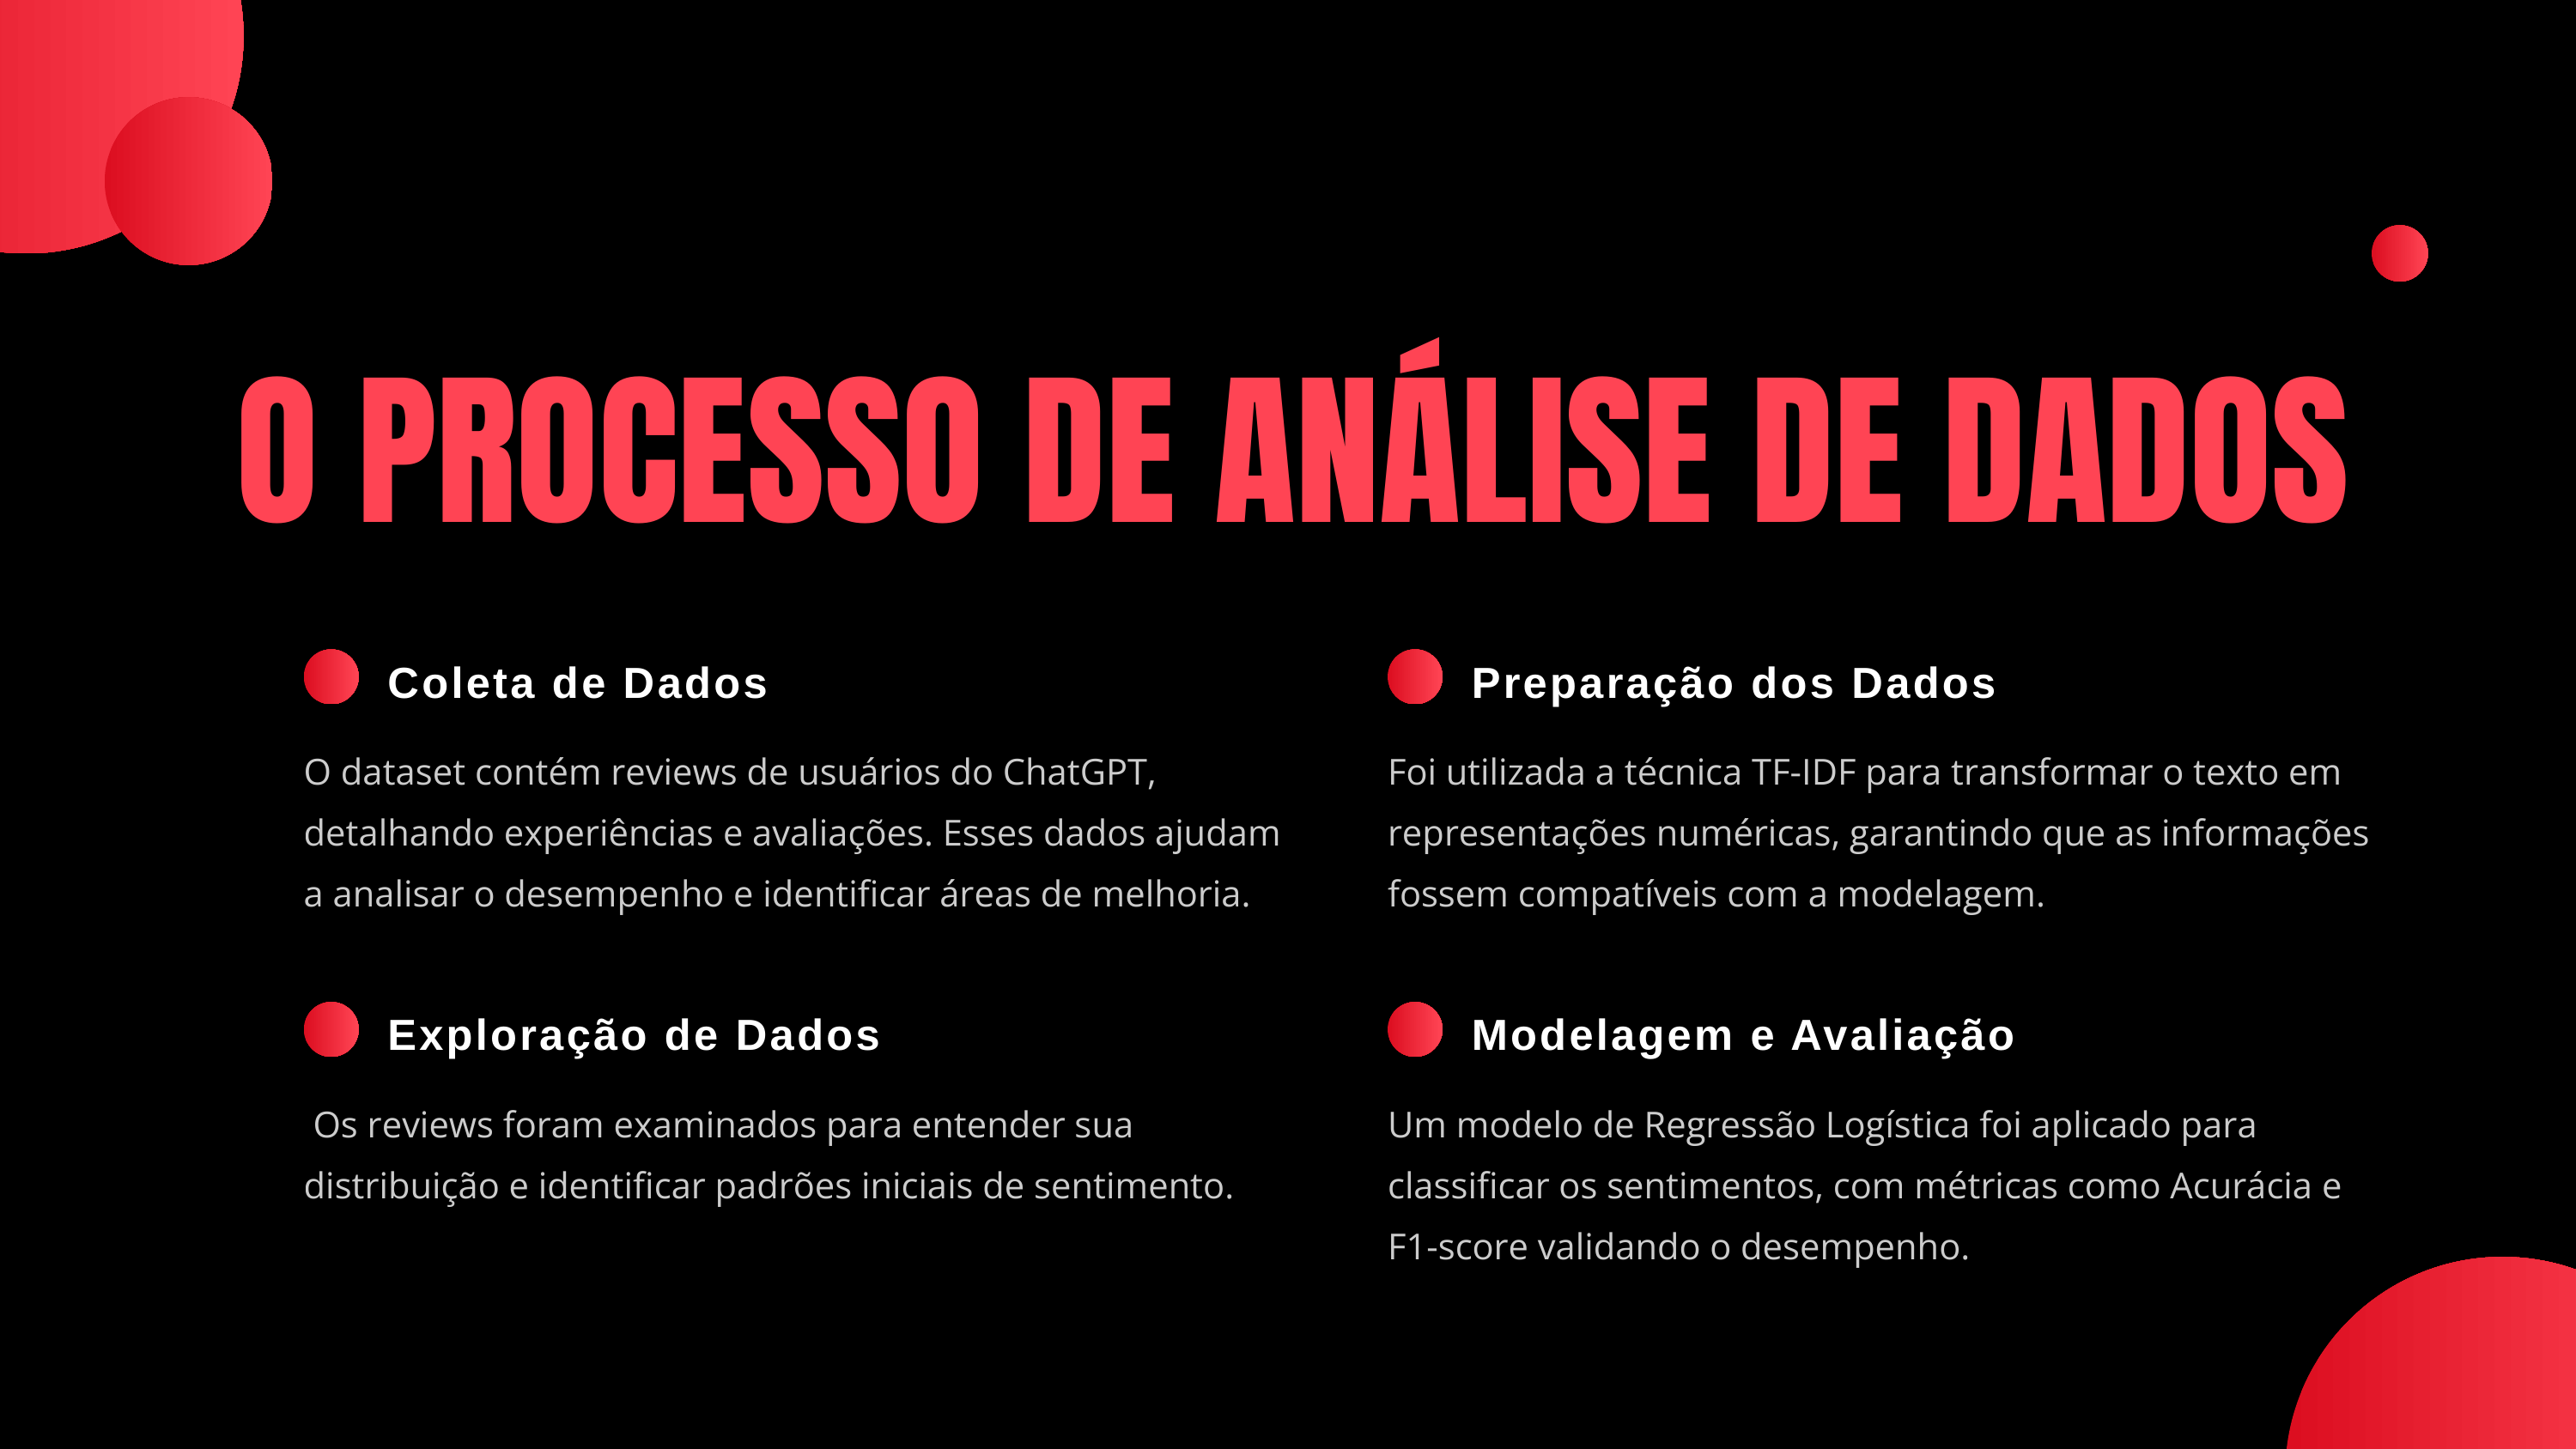

O PROCESSO DE ANÁLISE DE DADOS
Coleta de Dados
Preparação dos Dados

O dataset contém reviews de usuários do ChatGPT, detalhando experiências e avaliações. Esses dados ajudam a analisar o desempenho e identificar áreas de melhoria.

Foi utilizada a técnica TF-IDF para transformar o texto em representações numéricas, garantindo que as informações fossem compatíveis com a modelagem.
Exploração de Dados
Modelagem e Avaliação

 Os reviews foram examinados para entender sua distribuição e identificar padrões iniciais de sentimento.
Um modelo de Regressão Logística foi aplicado para classificar os sentimentos, com métricas como Acurácia e F1-score validando o desempenho.